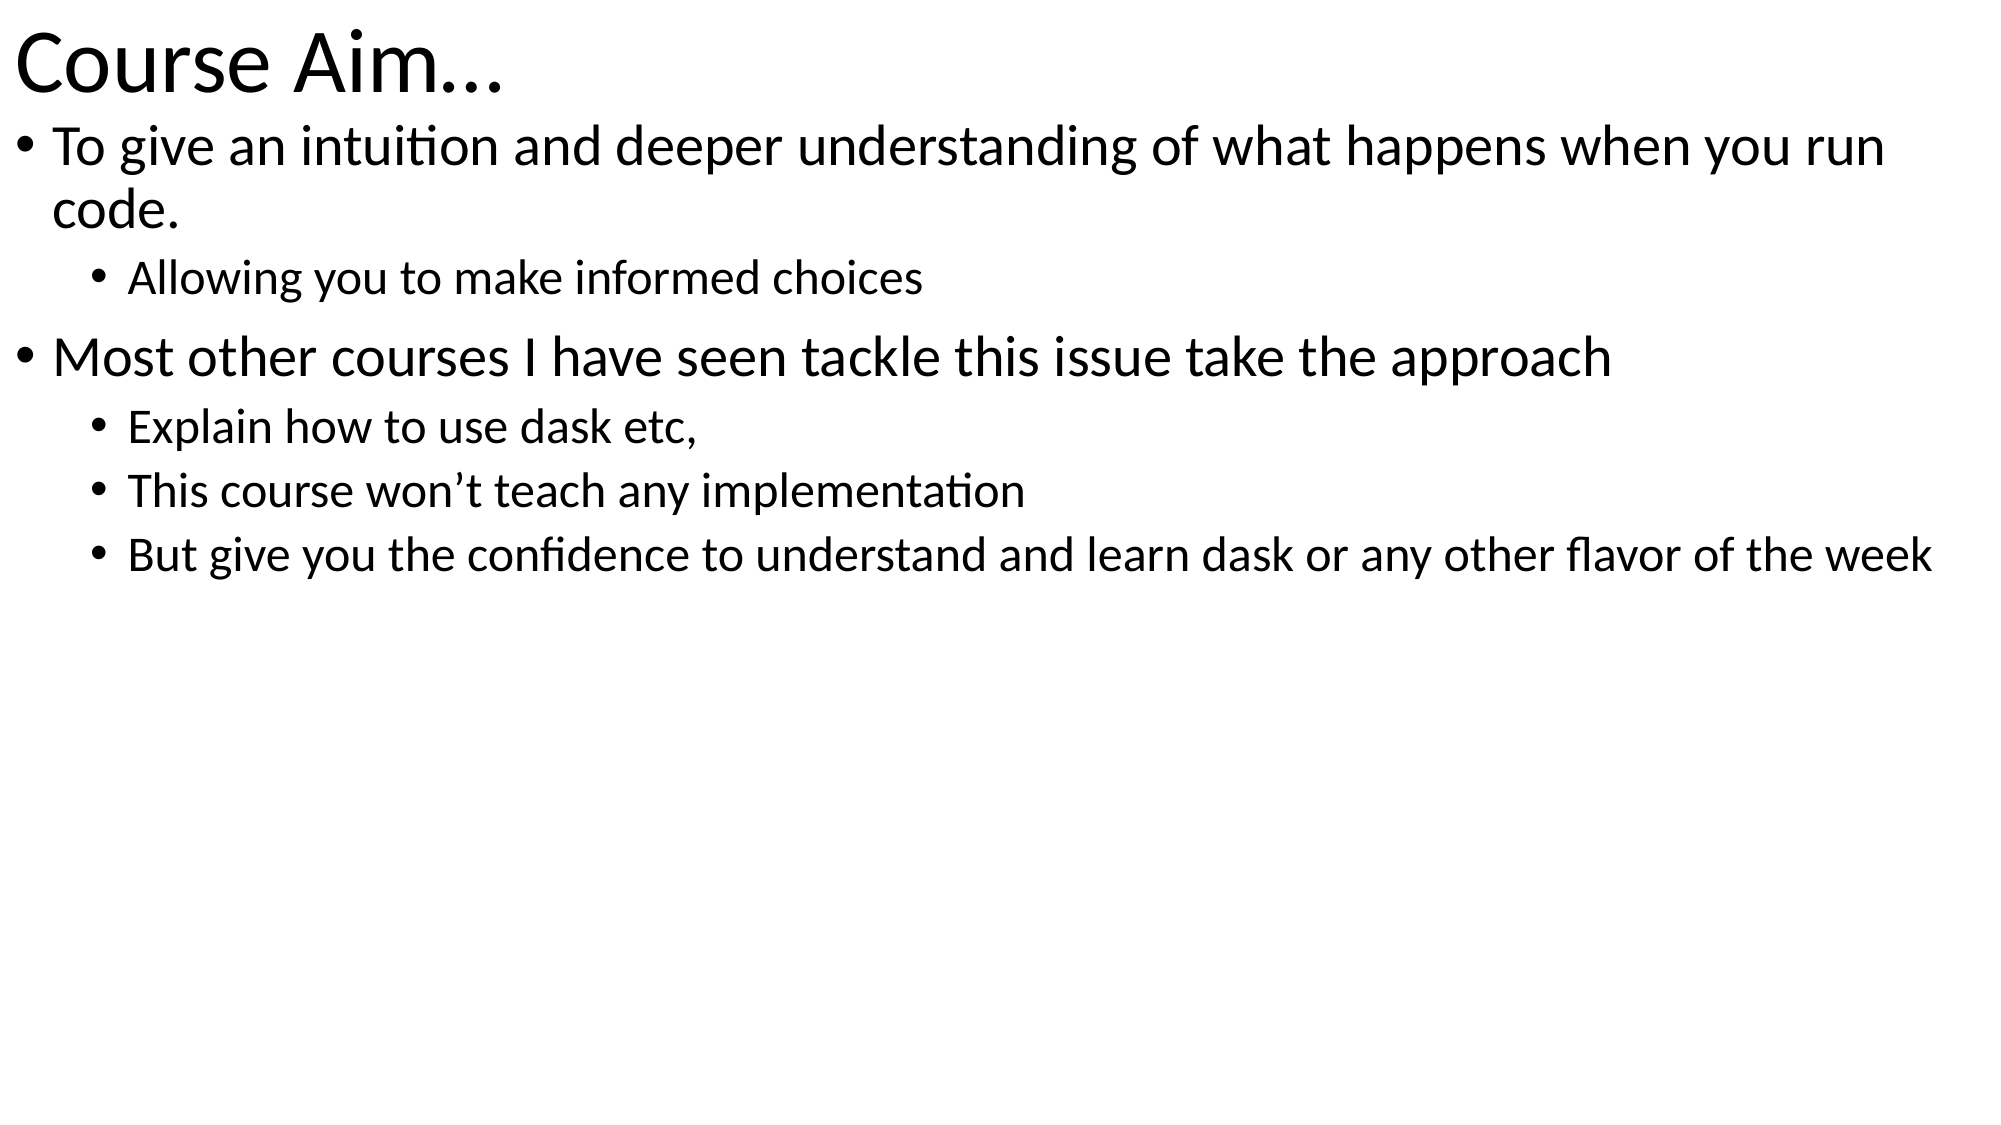

# Course Aim…
To give an intuition and deeper understanding of what happens when you run code.
Allowing you to make informed choices
Most other courses I have seen tackle this issue take the approach
Explain how to use dask etc,
This course won’t teach any implementation
But give you the confidence to understand and learn dask or any other flavor of the week